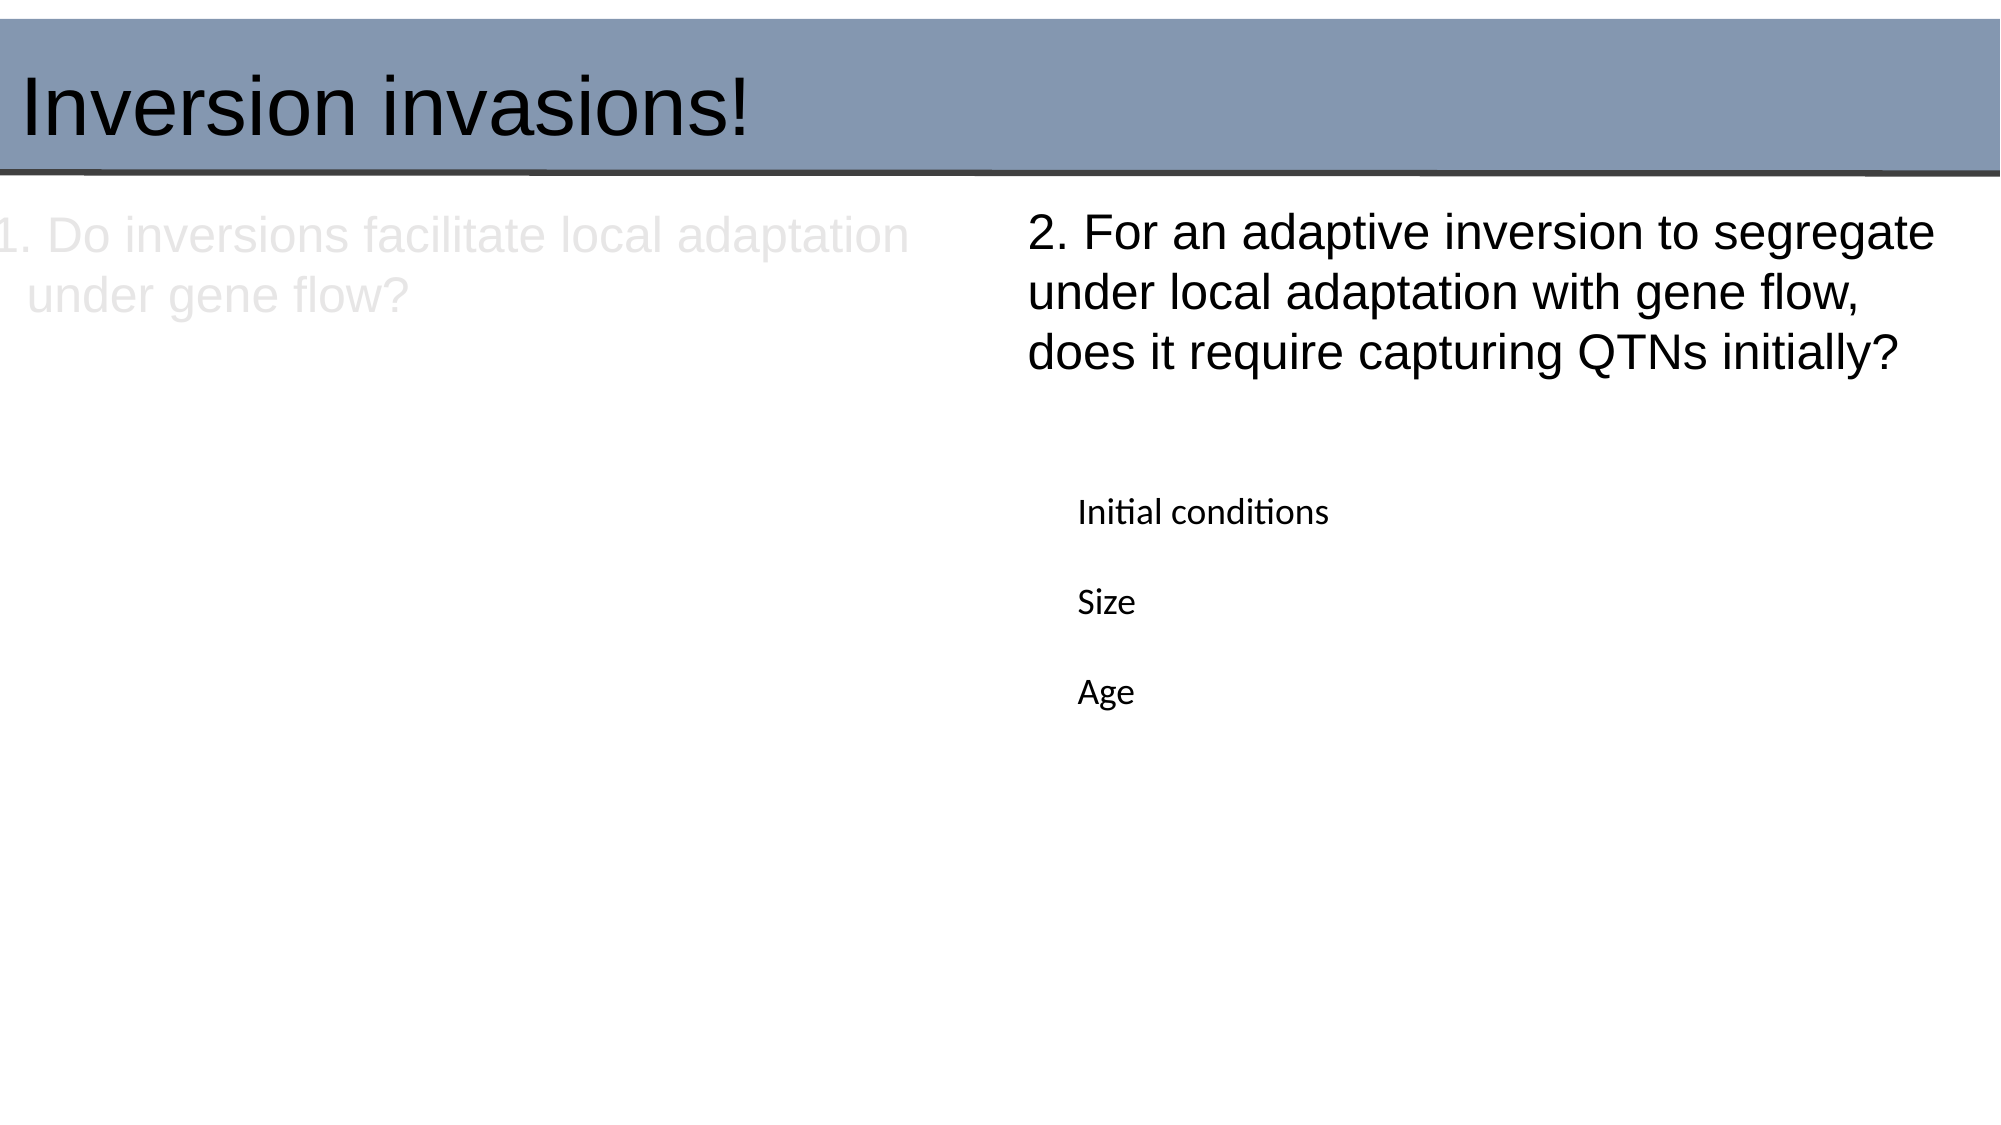

Inversion invasions!

2. For an adaptive inversion to segregate under local adaptation with gene flow, does it require capturing QTNs initially?

 Do inversions facilitate local adaptation under gene flow?

Initial conditions

Size

Age